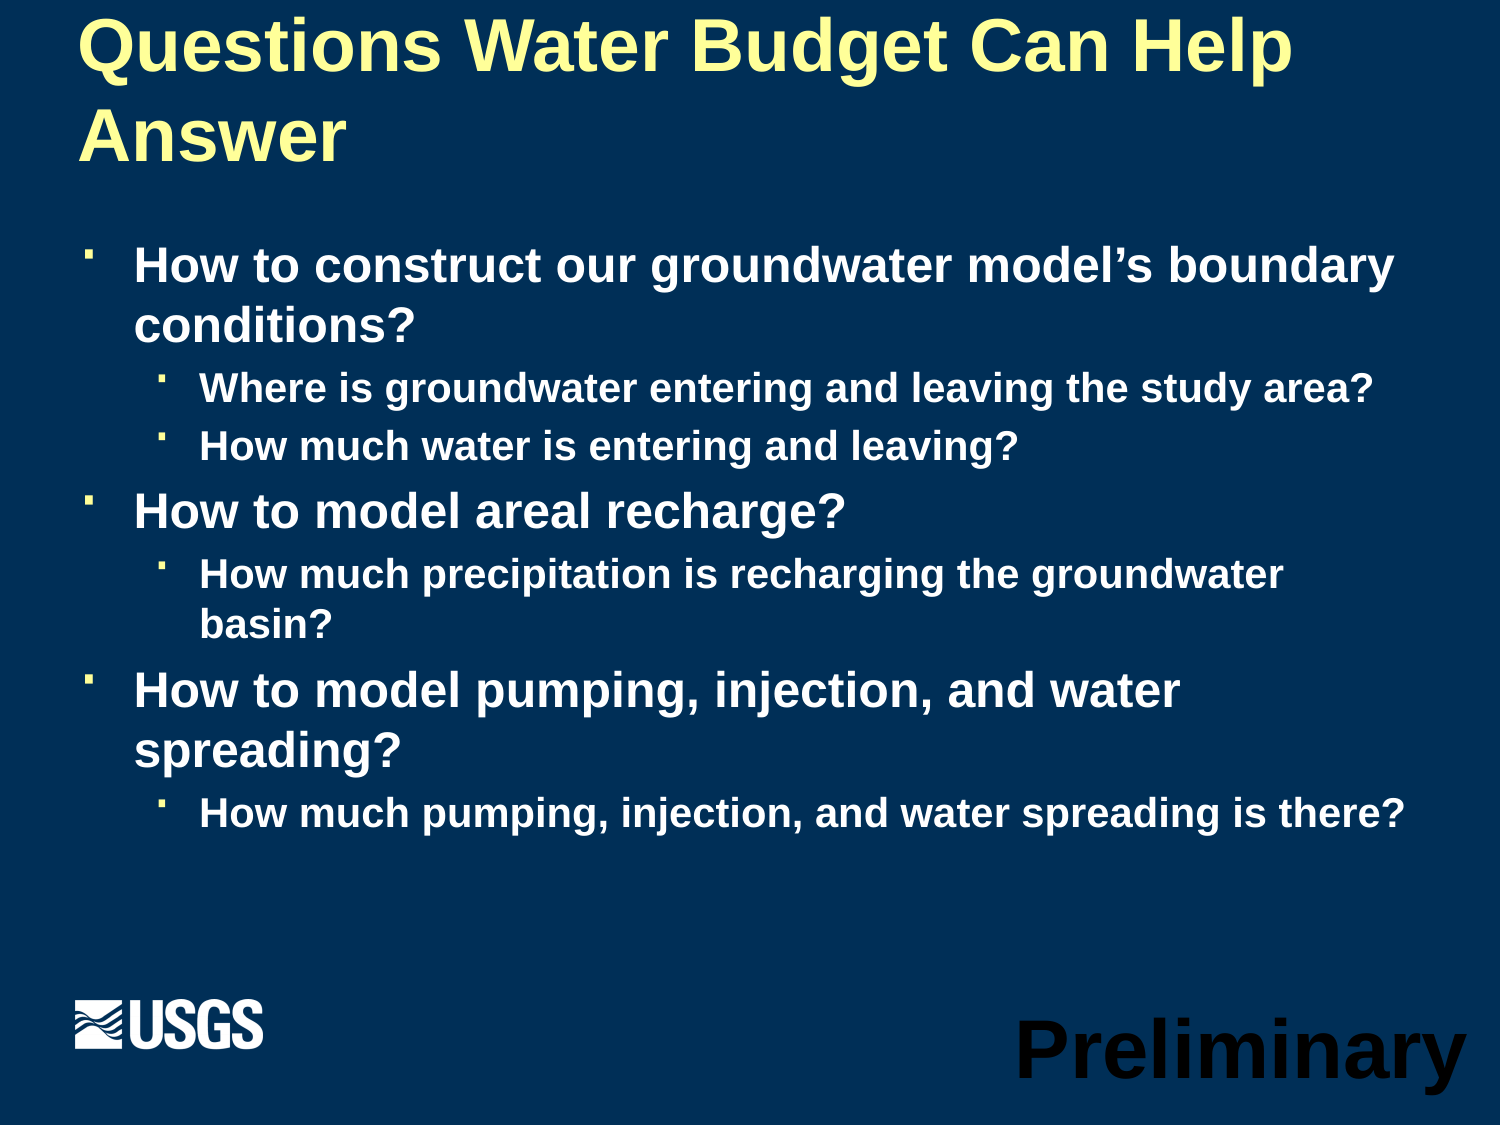

# Questions Water Budget Can Help Answer
How to construct our groundwater model’s boundary conditions?
Where is groundwater entering and leaving the study area?
How much water is entering and leaving?
How to model areal recharge?
How much precipitation is recharging the groundwater basin?
How to model pumping, injection, and water spreading?
How much pumping, injection, and water spreading is there?
Preliminary